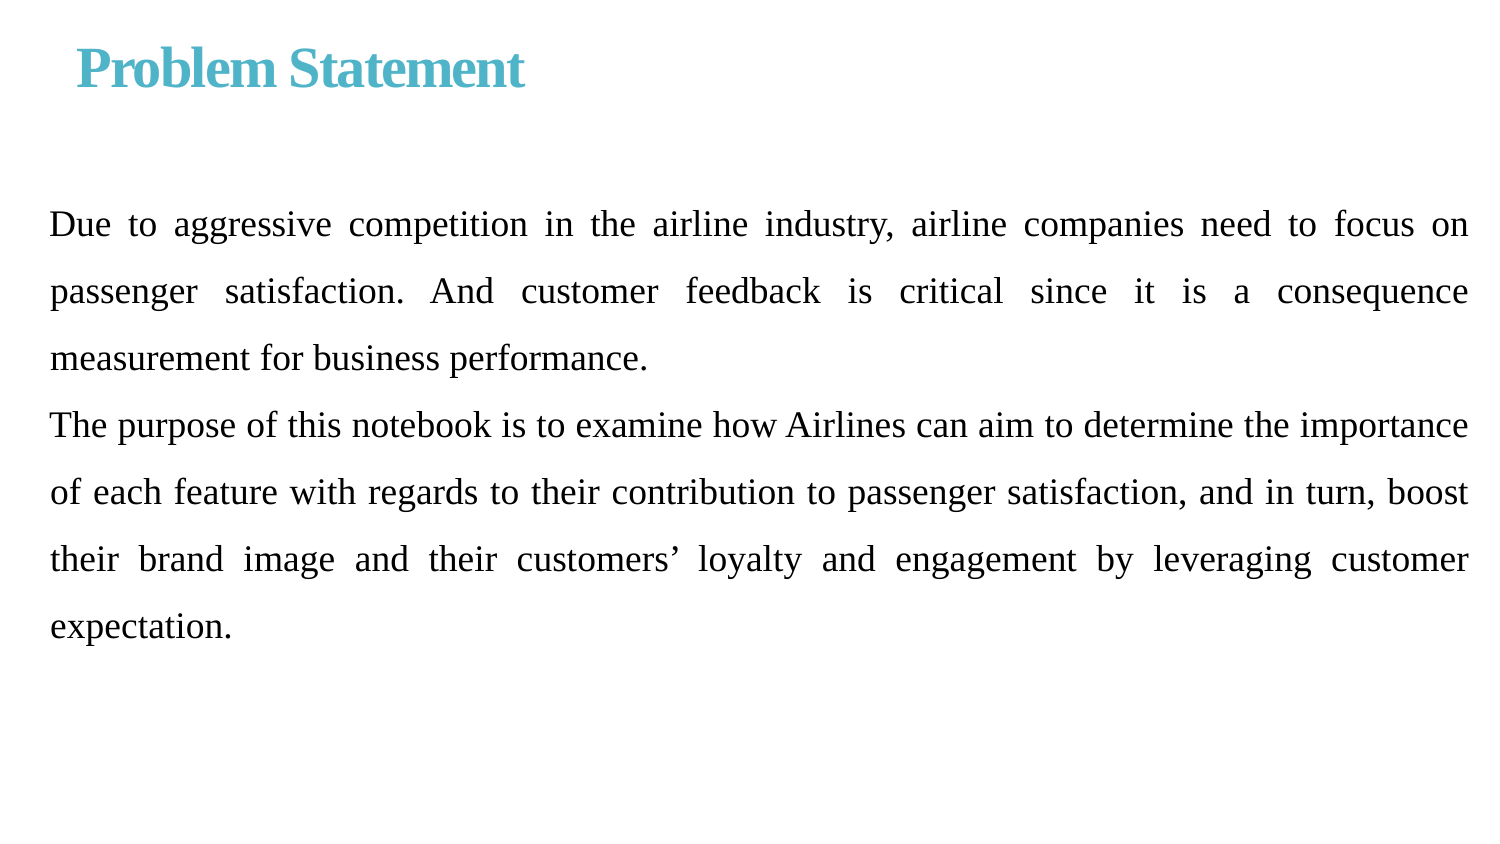

# Problem Statement
Due to aggressive competition in the airline industry, airline companies need to focus on passenger satisfaction. And customer feedback is critical since it is a consequence measurement for business performance.
The purpose of this notebook is to examine how Airlines can aim to determine the importance of each feature with regards to their contribution to passenger satisfaction, and in turn, boost their brand image and their customers’ loyalty and engagement by leveraging customer expectation.